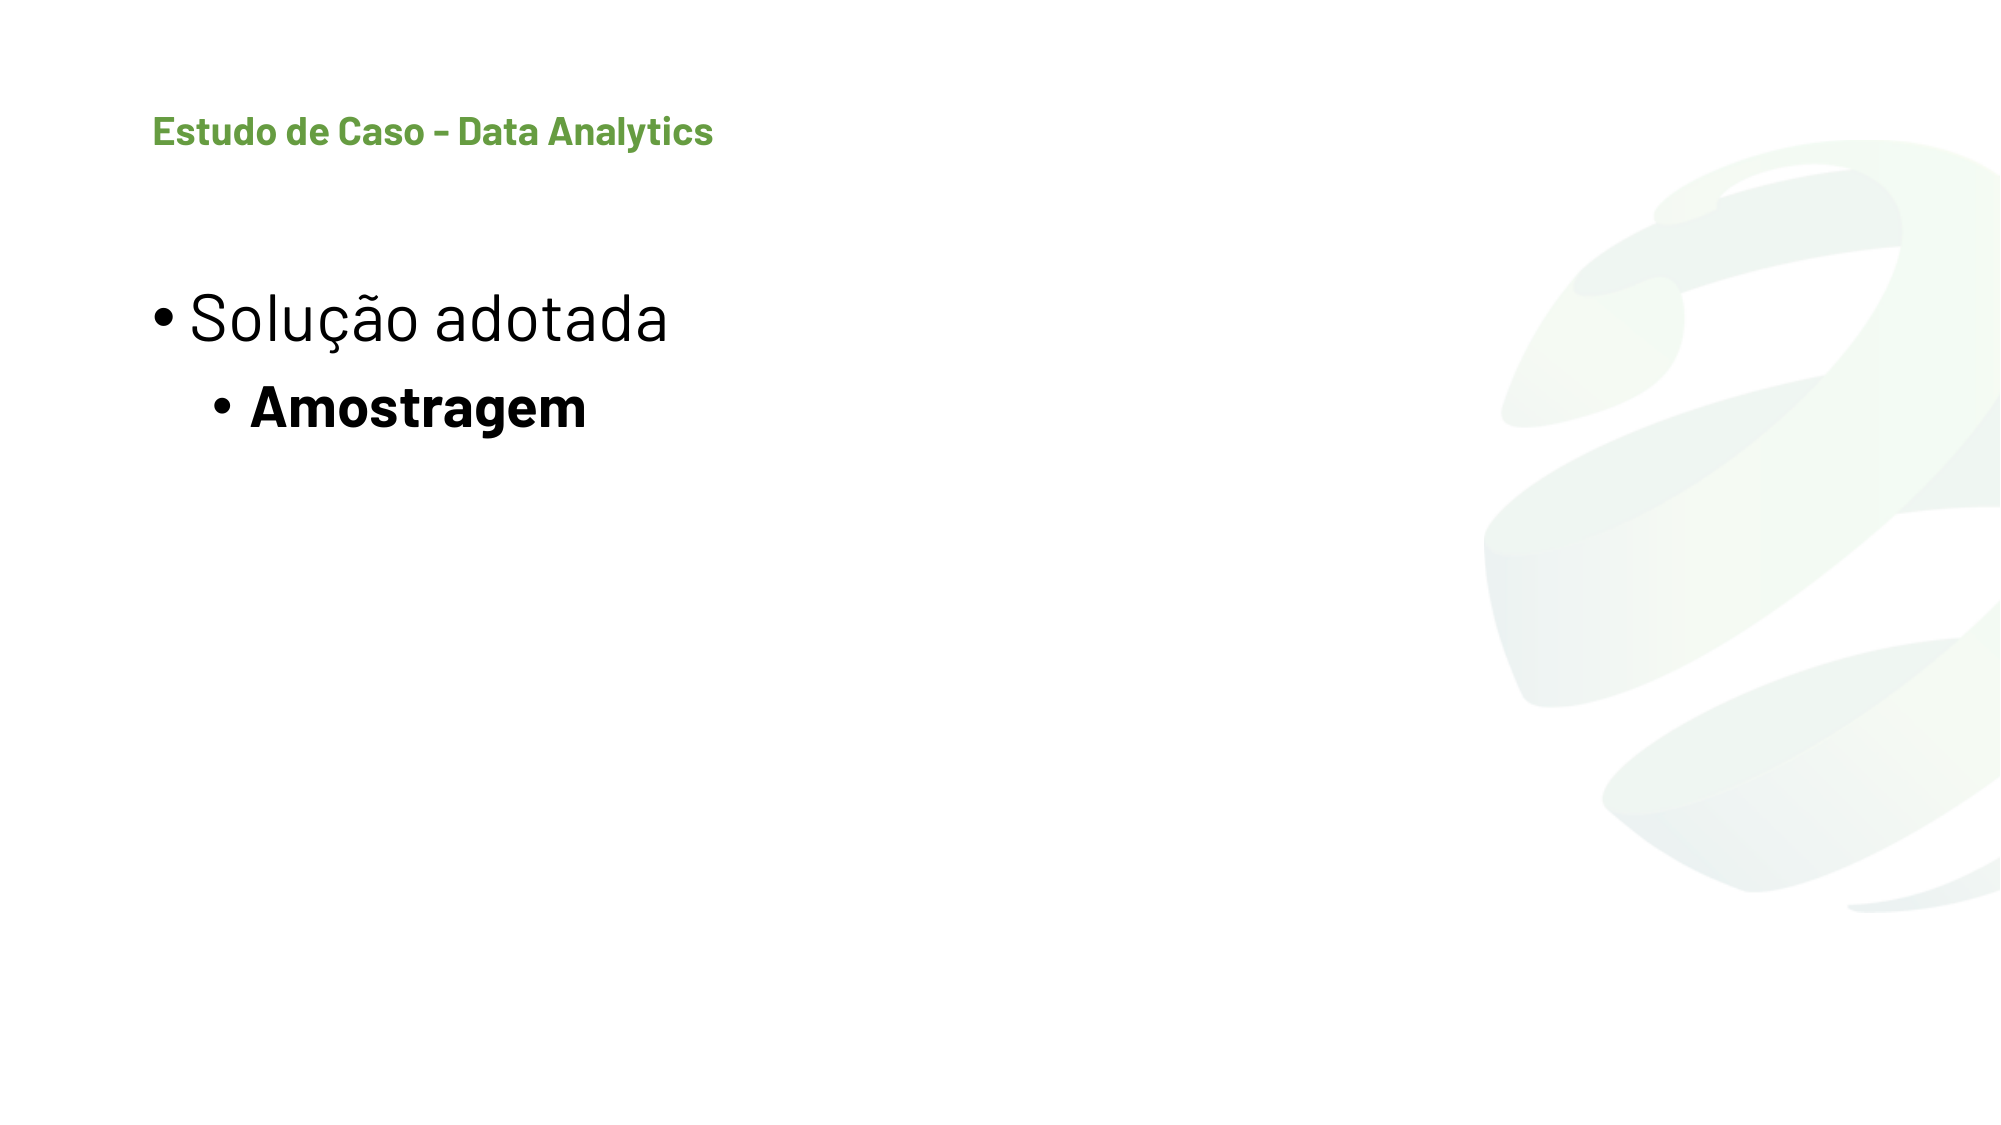

# Estudo de Caso - Data Analytics
Solução adotada
Amostragem